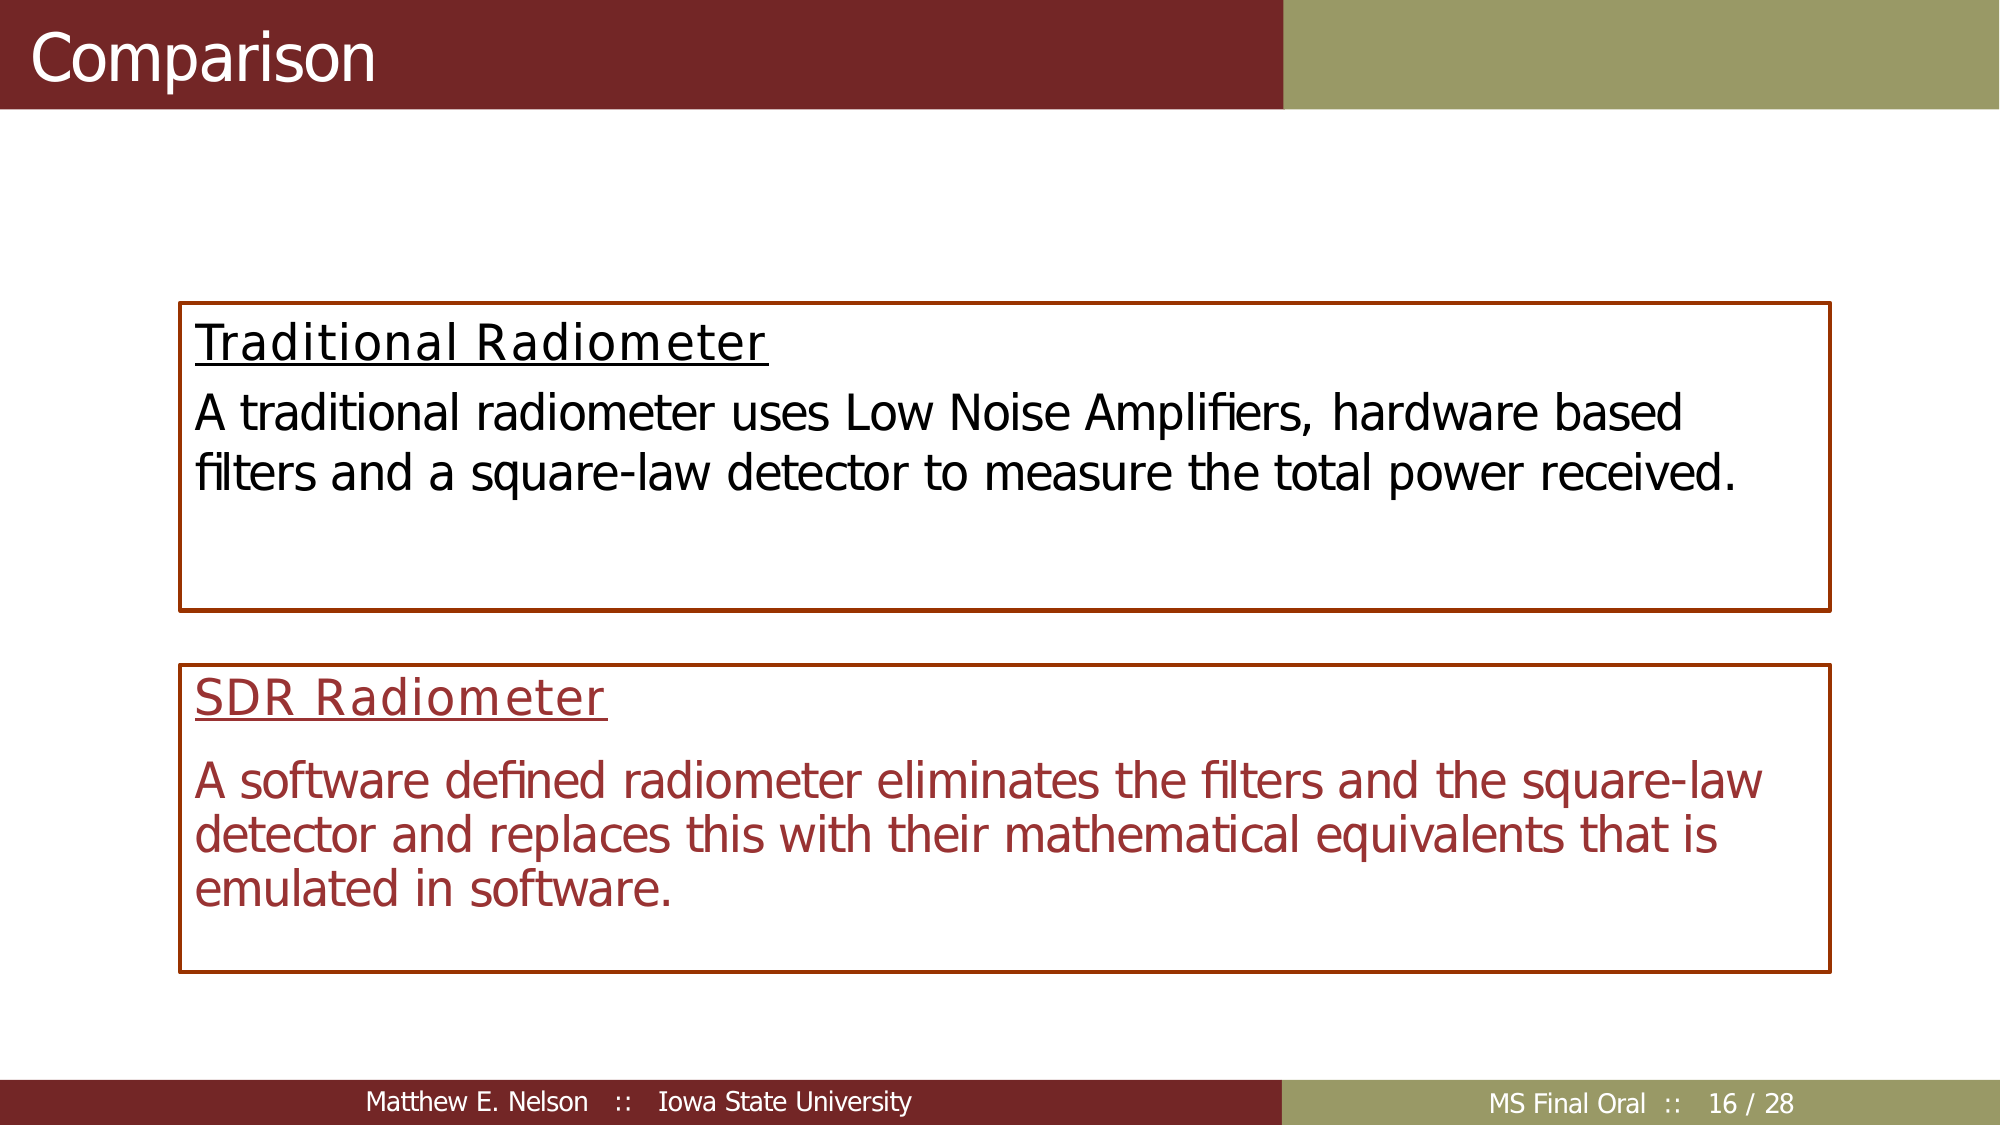

# Comparison
Traditional Radiometer
A traditional radiometer uses Low Noise Amplifiers, hardware based filters and a square-law detector to measure the total power received.
SDR Radiometer
A software defined radiometer eliminates the filters and the square-law detector and replaces this with their mathematical equivalents that is emulated in software.